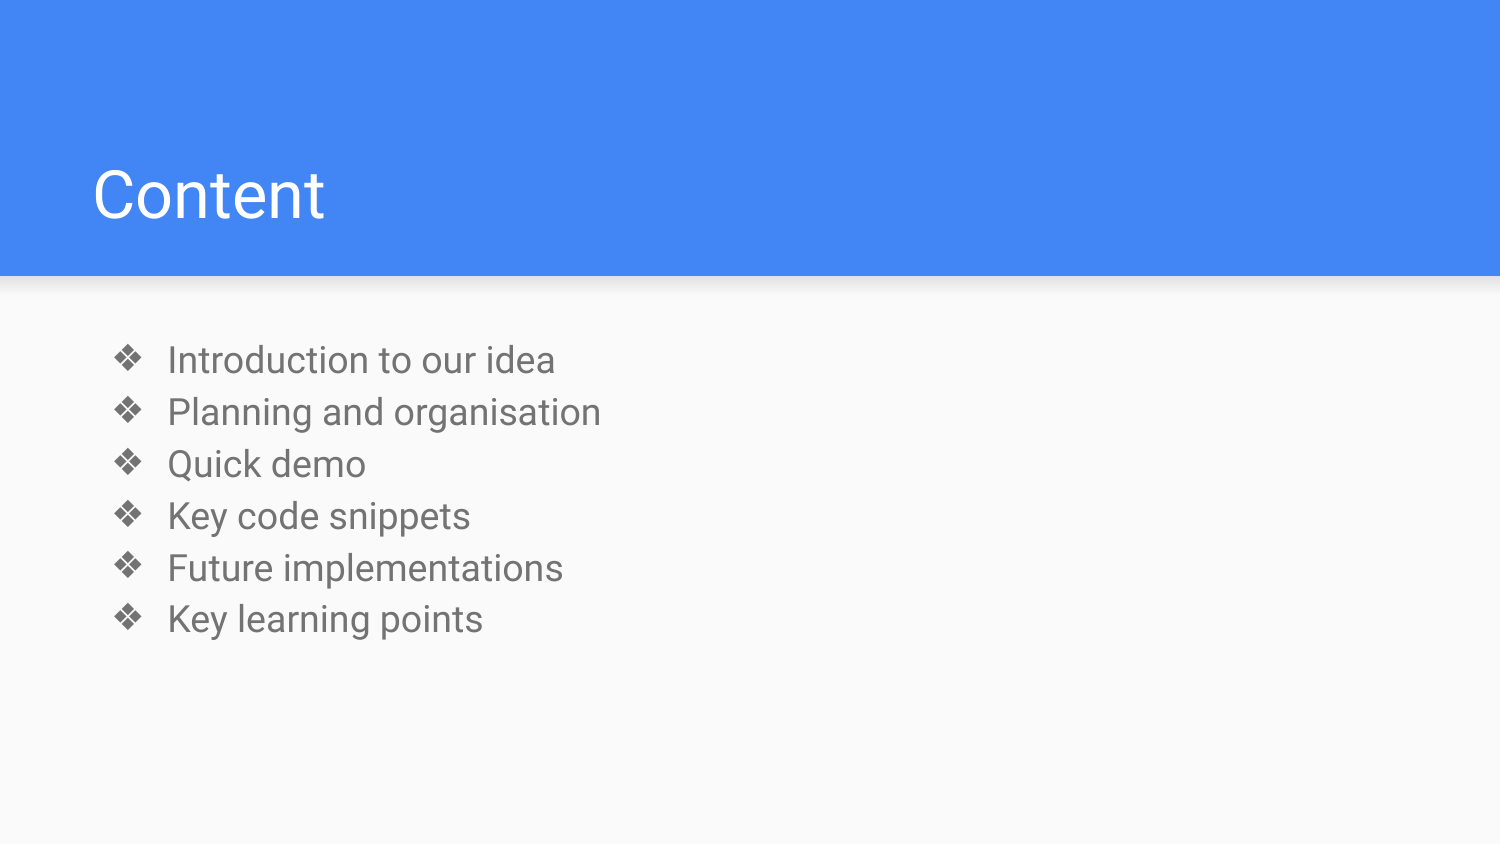

# Content
Introduction to our idea
Planning and organisation
Quick demo
Key code snippets
Future implementations
Key learning points